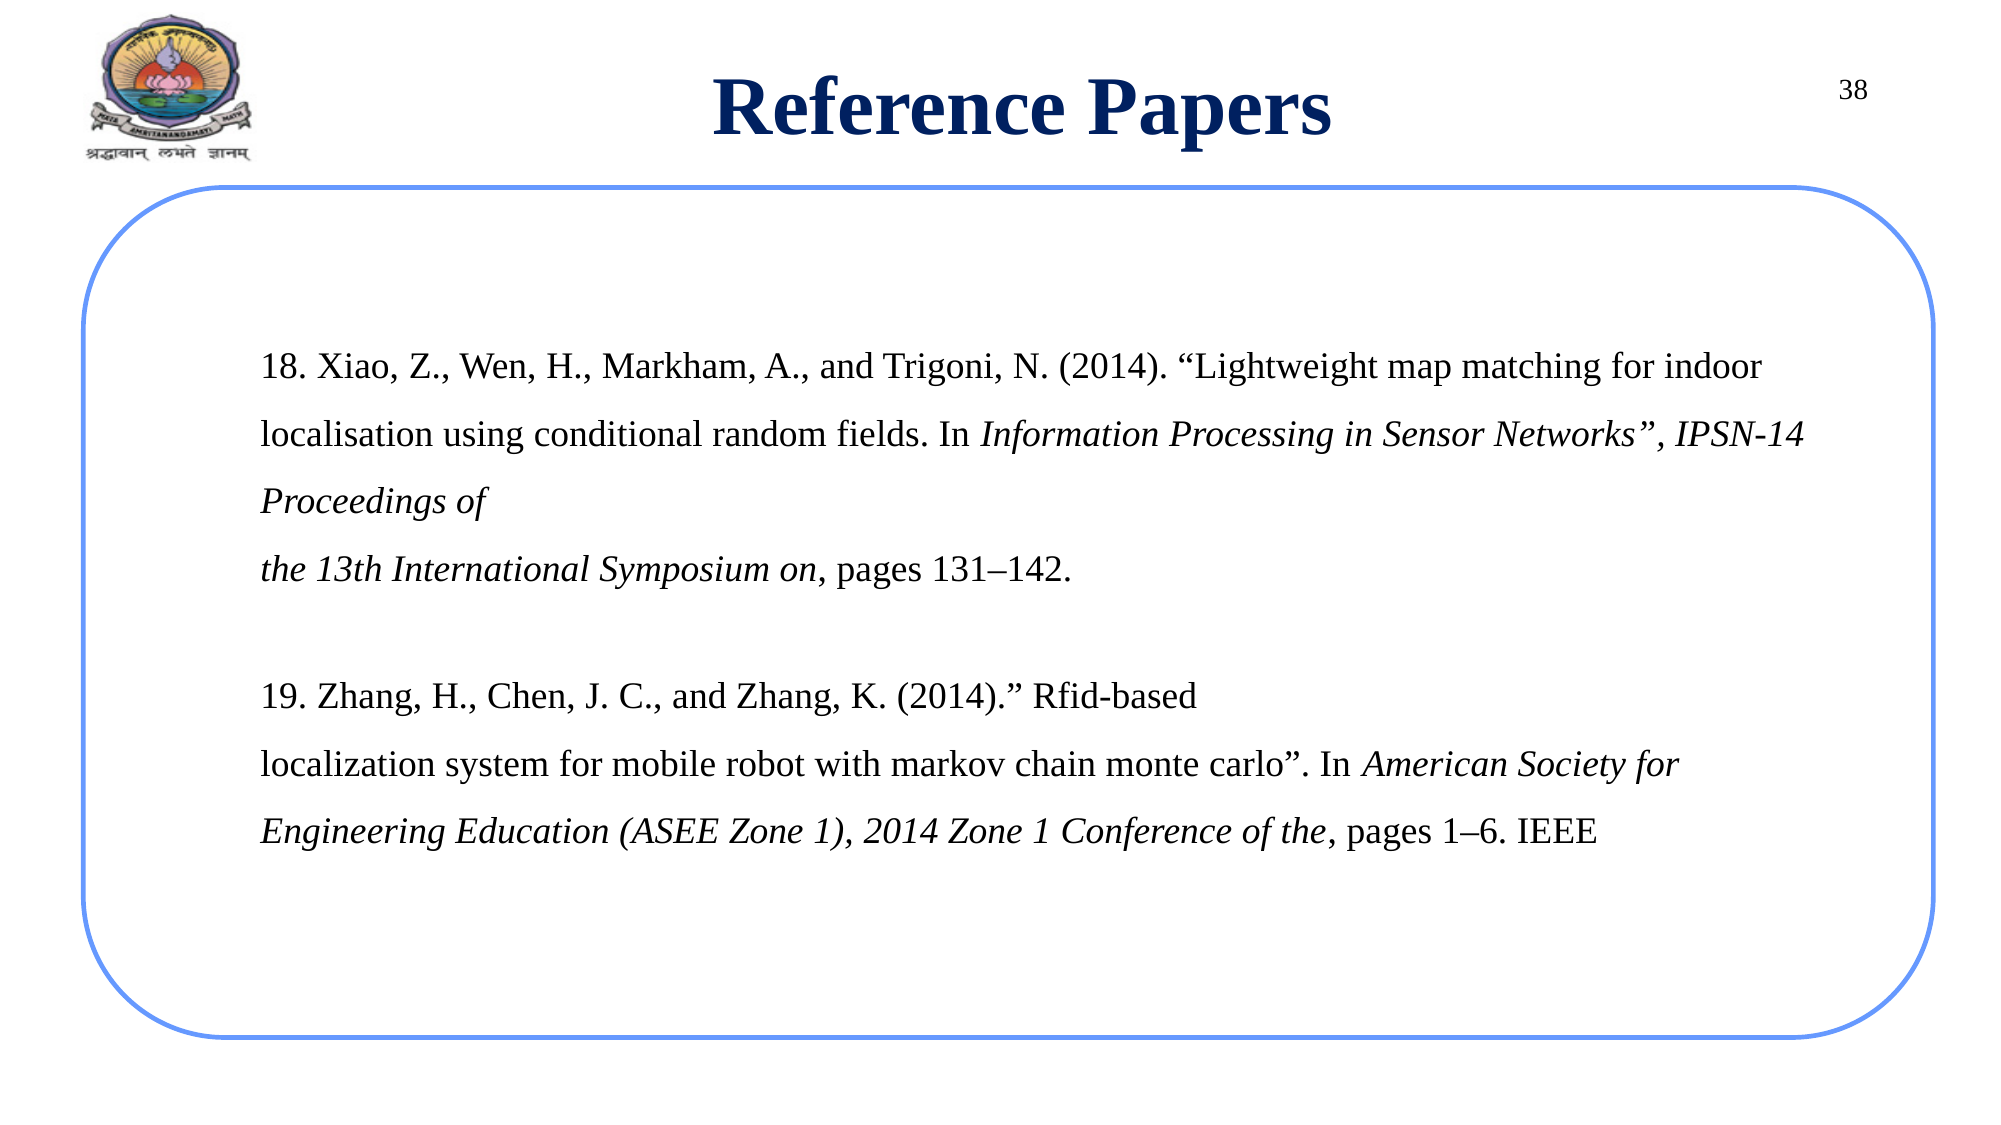

Reference Papers
38
18. Xiao, Z., Wen, H., Markham, A., and Trigoni, N. (2014). “Lightweight map matching for indoor localisation using conditional random fields. In Information Processing in Sensor Networks”, IPSN-14 Proceedings of
the 13th International Symposium on, pages 131–142.

19. Zhang, H., Chen, J. C., and Zhang, K. (2014).” Rfid-based
localization system for mobile robot with markov chain monte carlo”. In American Society for Engineering Education (ASEE Zone 1), 2014 Zone 1 Conference of the, pages 1–6. IEEE